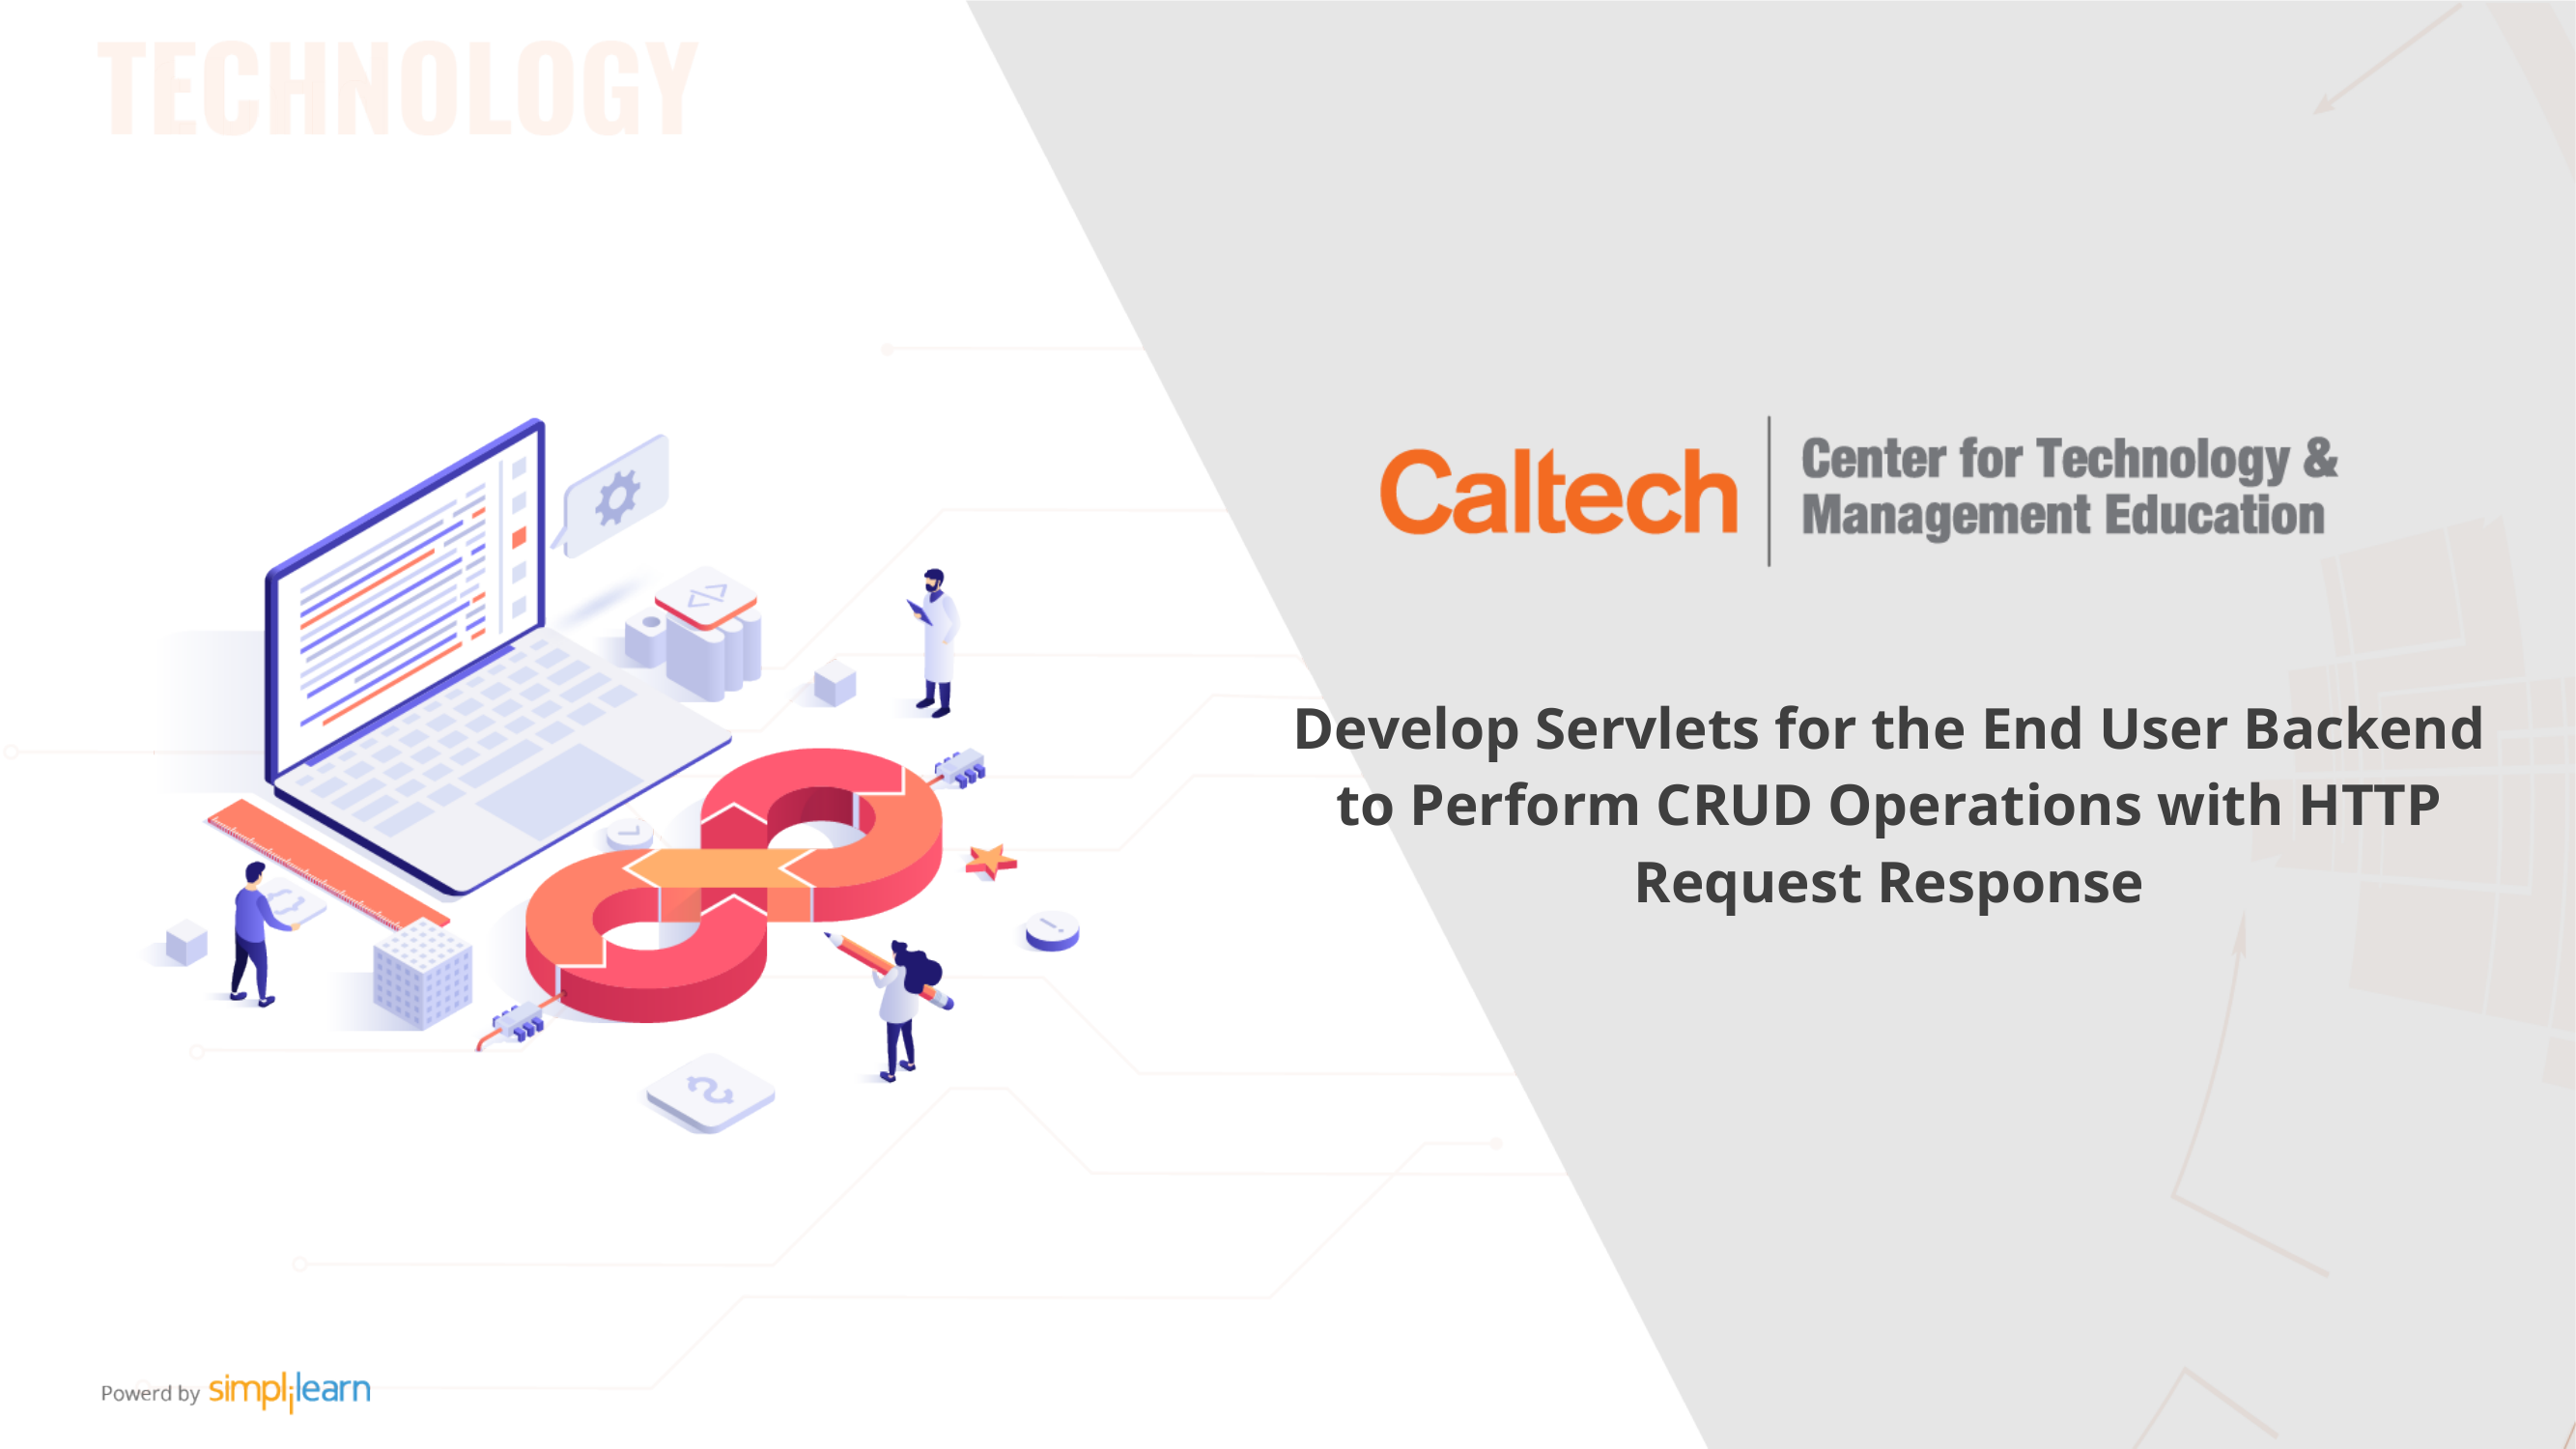

Develop Servlets for the End User Backend to Perform CRUD Operations with HTTP Request Response